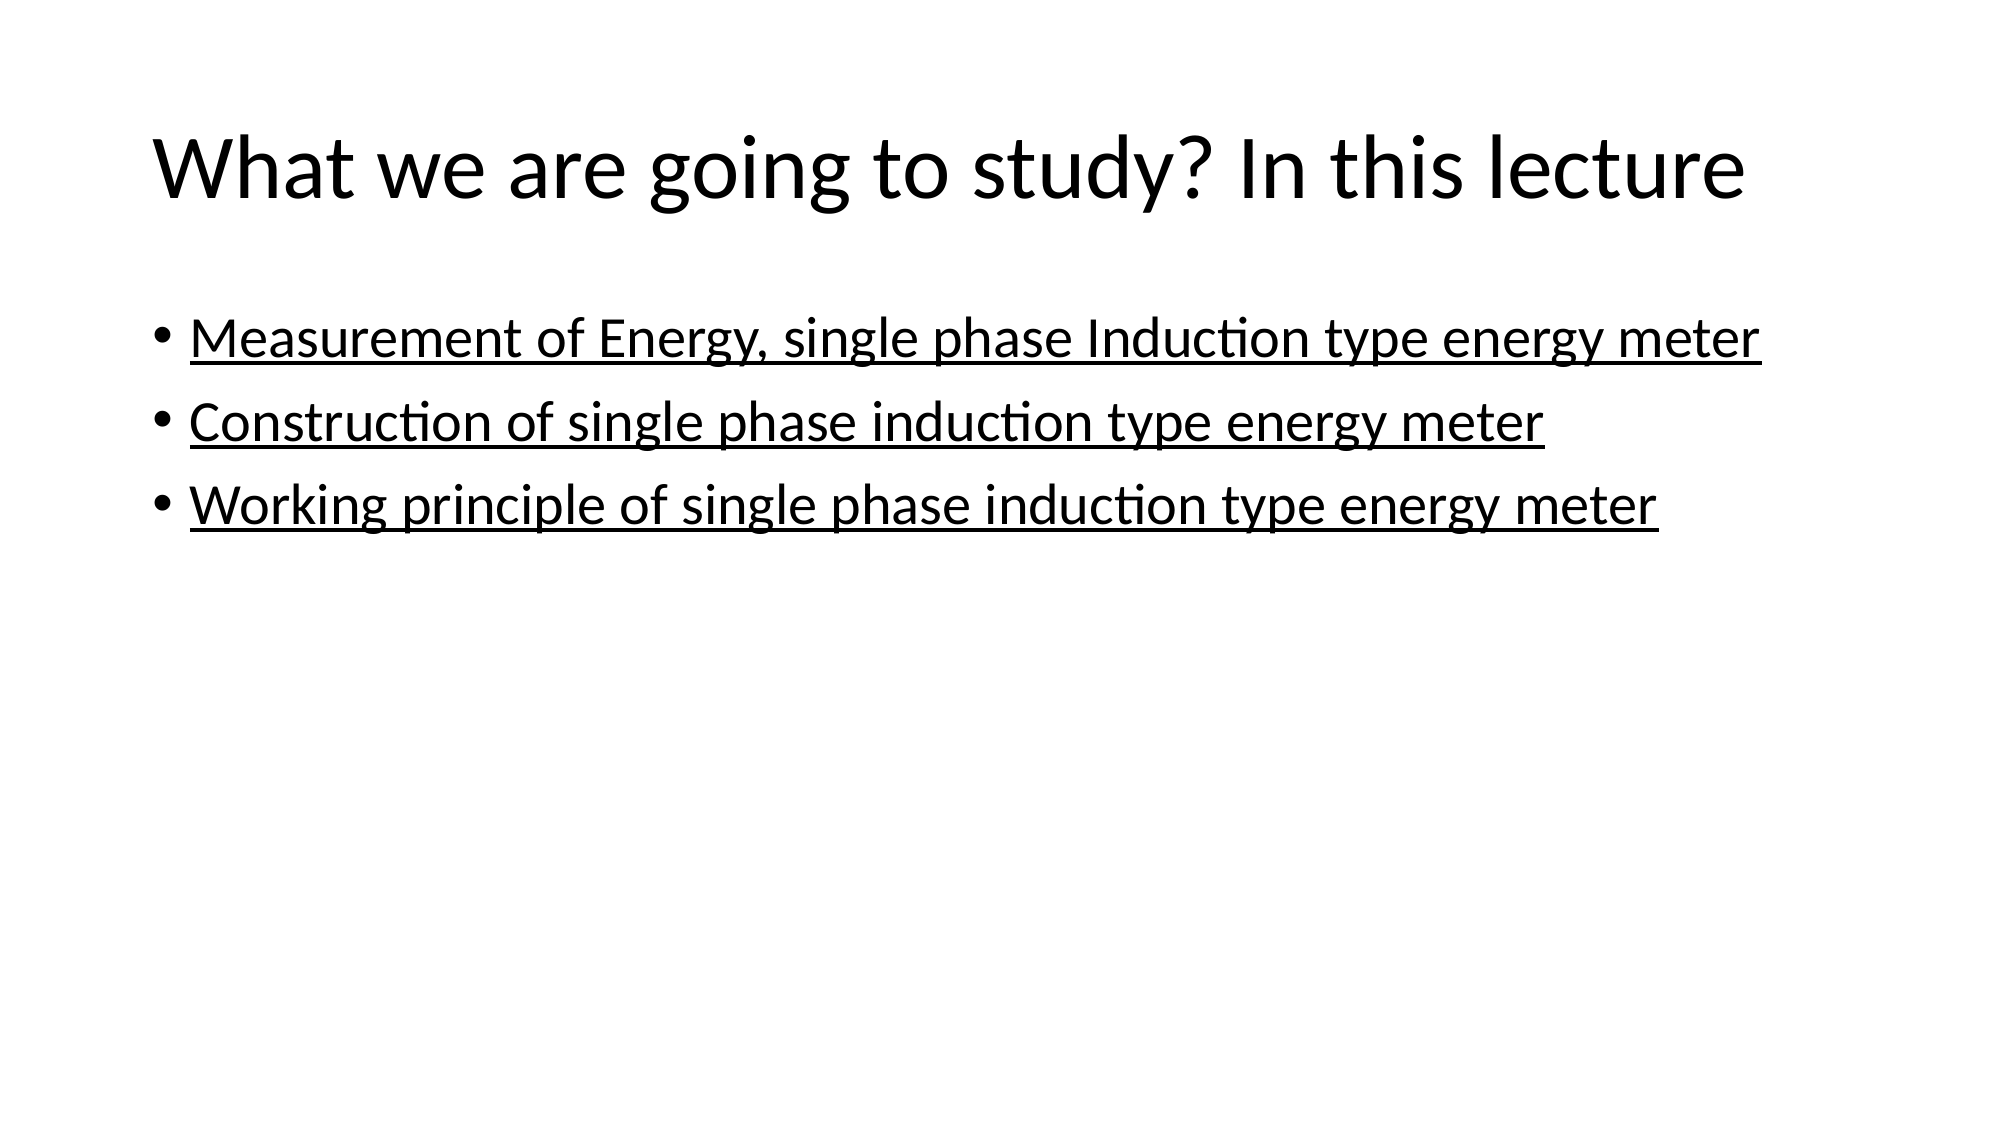

# What we are going to study? In this lecture
Measurement of Energy, single phase Induction type energy meter
Construction of single phase induction type energy meter
Working principle of single phase induction type energy meter